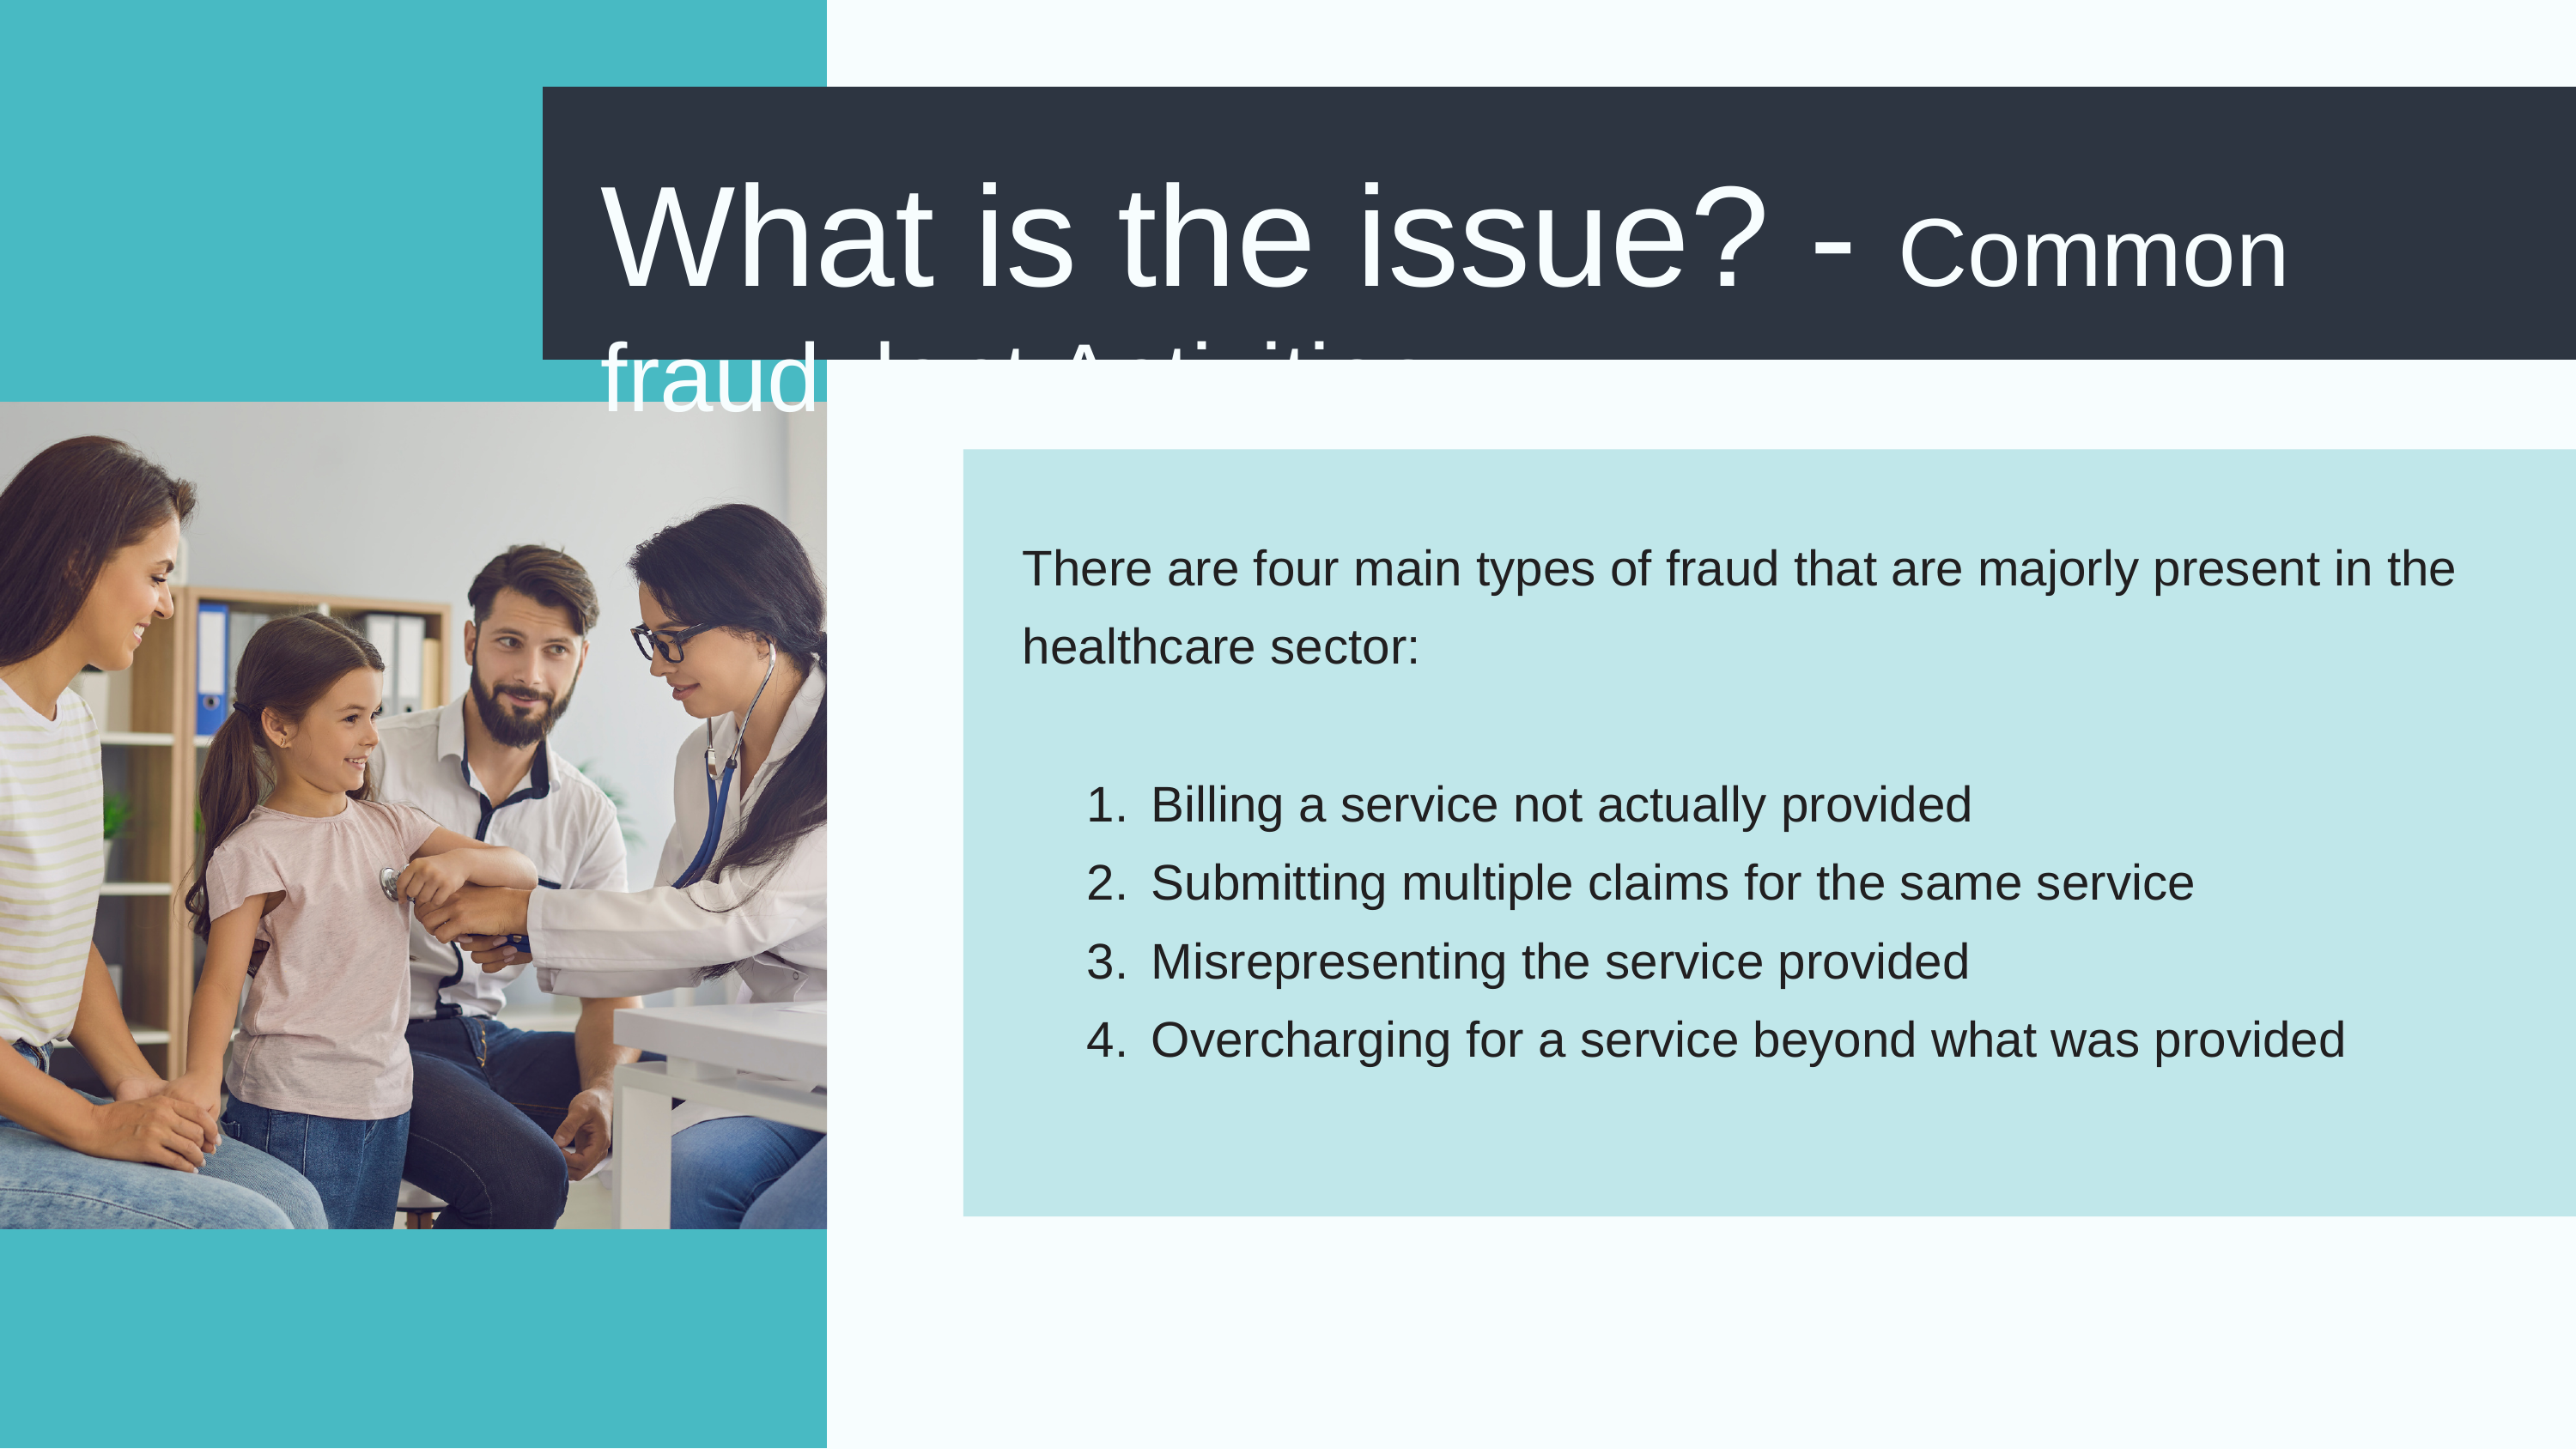

What is the issue? - Common fraudulent Activities

There are four main types of fraud that are majorly present in the healthcare sector:

Billing a service not actually provided
Submitting multiple claims for the same service
Misrepresenting the service provided
Overcharging for a service beyond what was provided